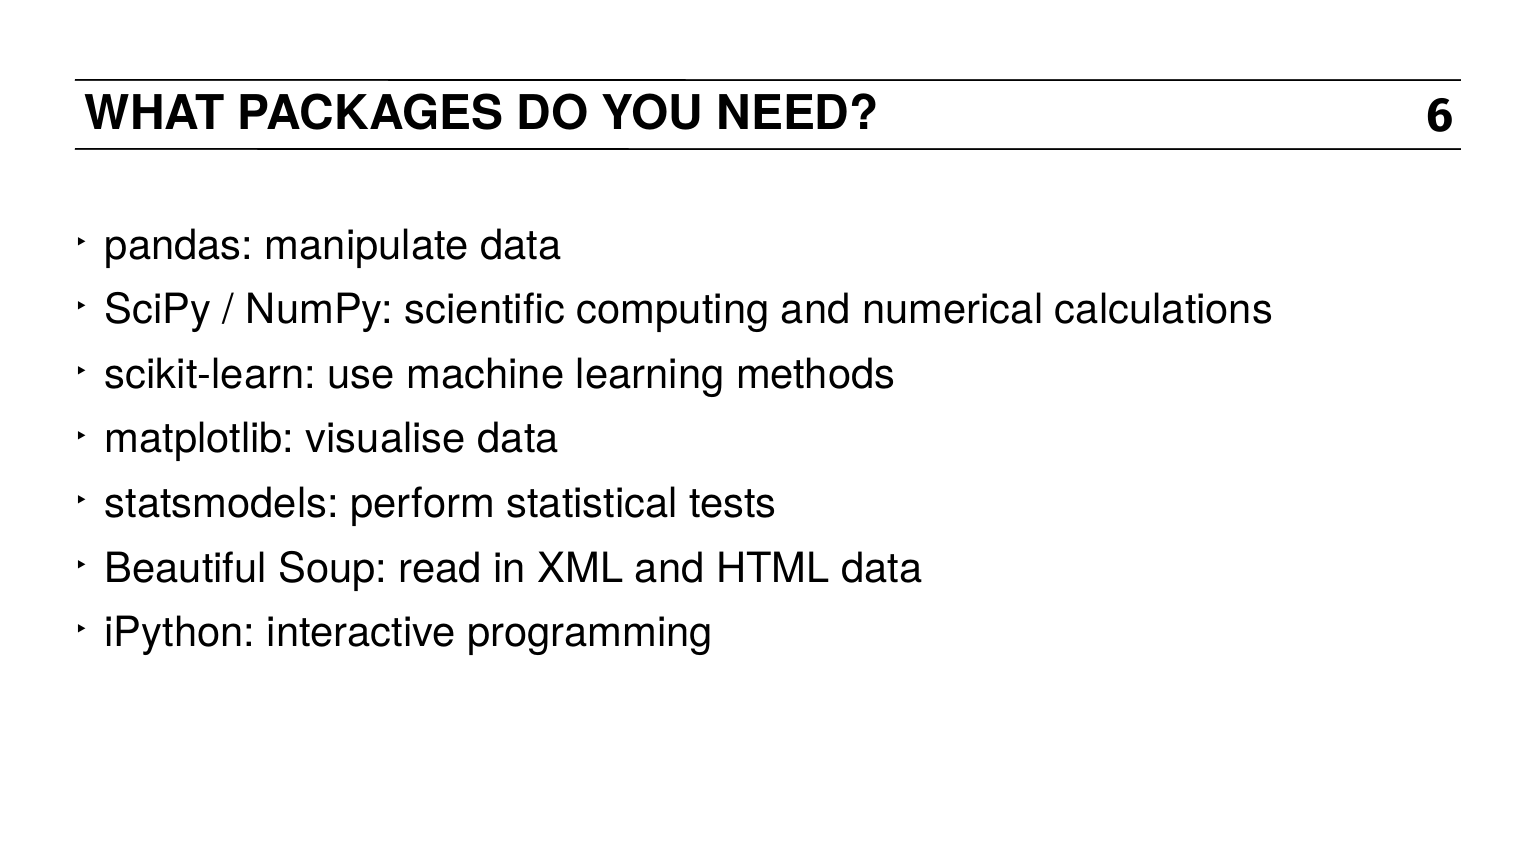

# WHAT PACKAGES DO YOU NEED?
6

pandas: manipulate data
SciPy / NumPy: scientific computing and numerical calculations
scikit-learn: use machine learning methods
matplotlib: visualise data
statsmodels: perform statistical tests
Beautiful Soup: read in XML and HTML data
iPython: interactive programming